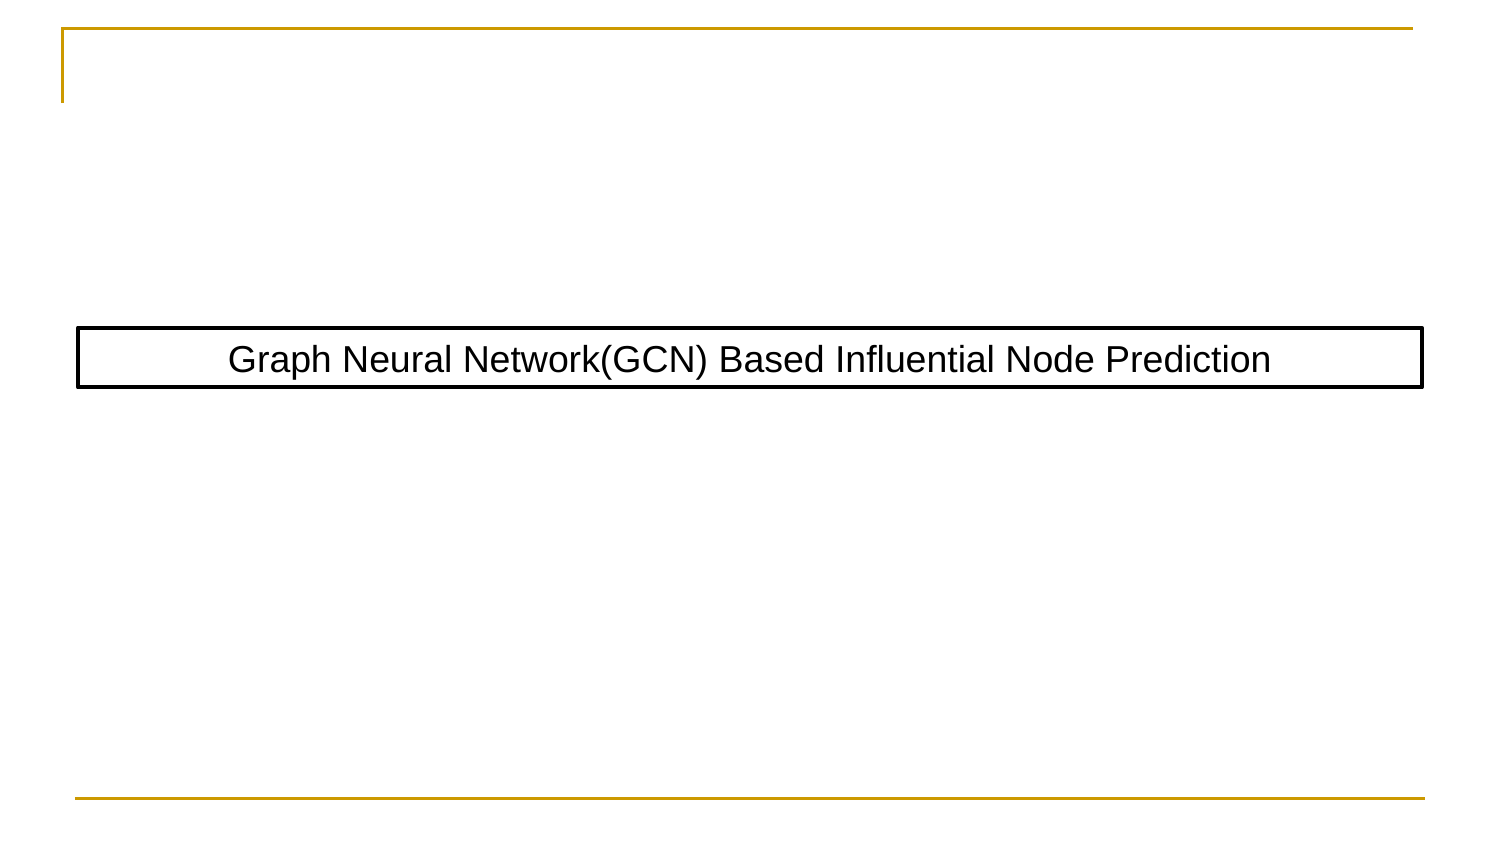

Graph Neural Network(GCN) Based Influential Node Prediction